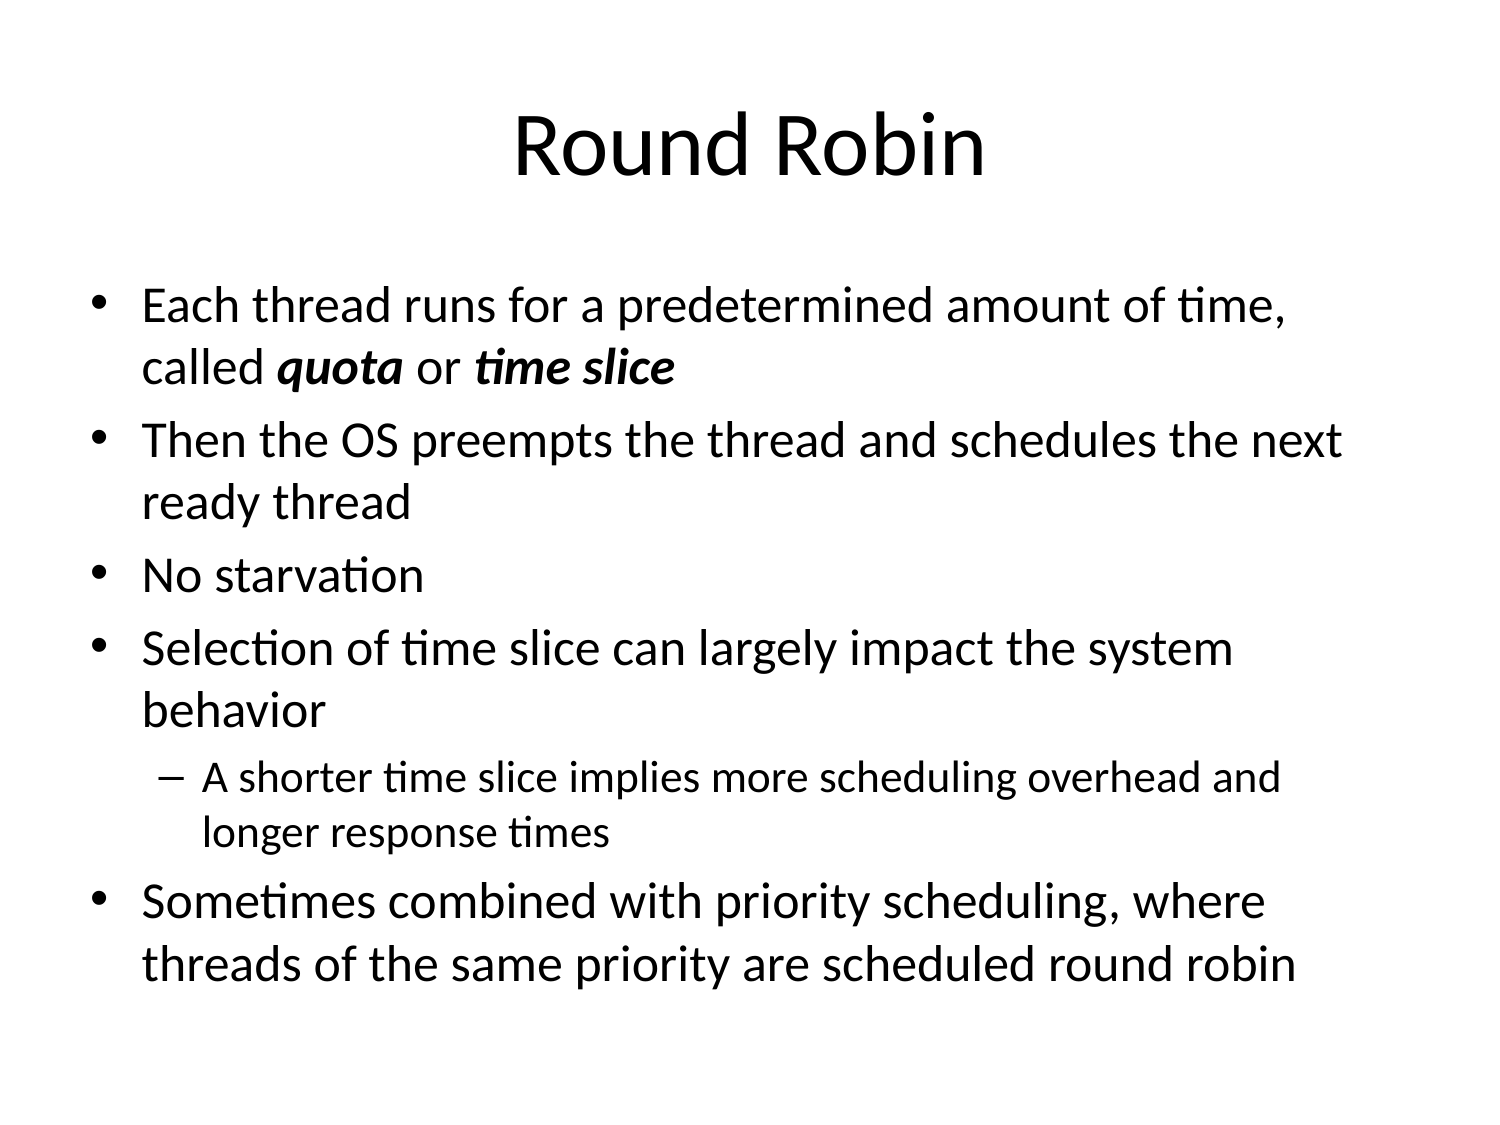

# Round Robin
Each thread runs for a predetermined amount of time, called quota or time slice
Then the OS preempts the thread and schedules the next ready thread
No starvation
Selection of time slice can largely impact the system behavior
A shorter time slice implies more scheduling overhead and longer response times
Sometimes combined with priority scheduling, where threads of the same priority are scheduled round robin